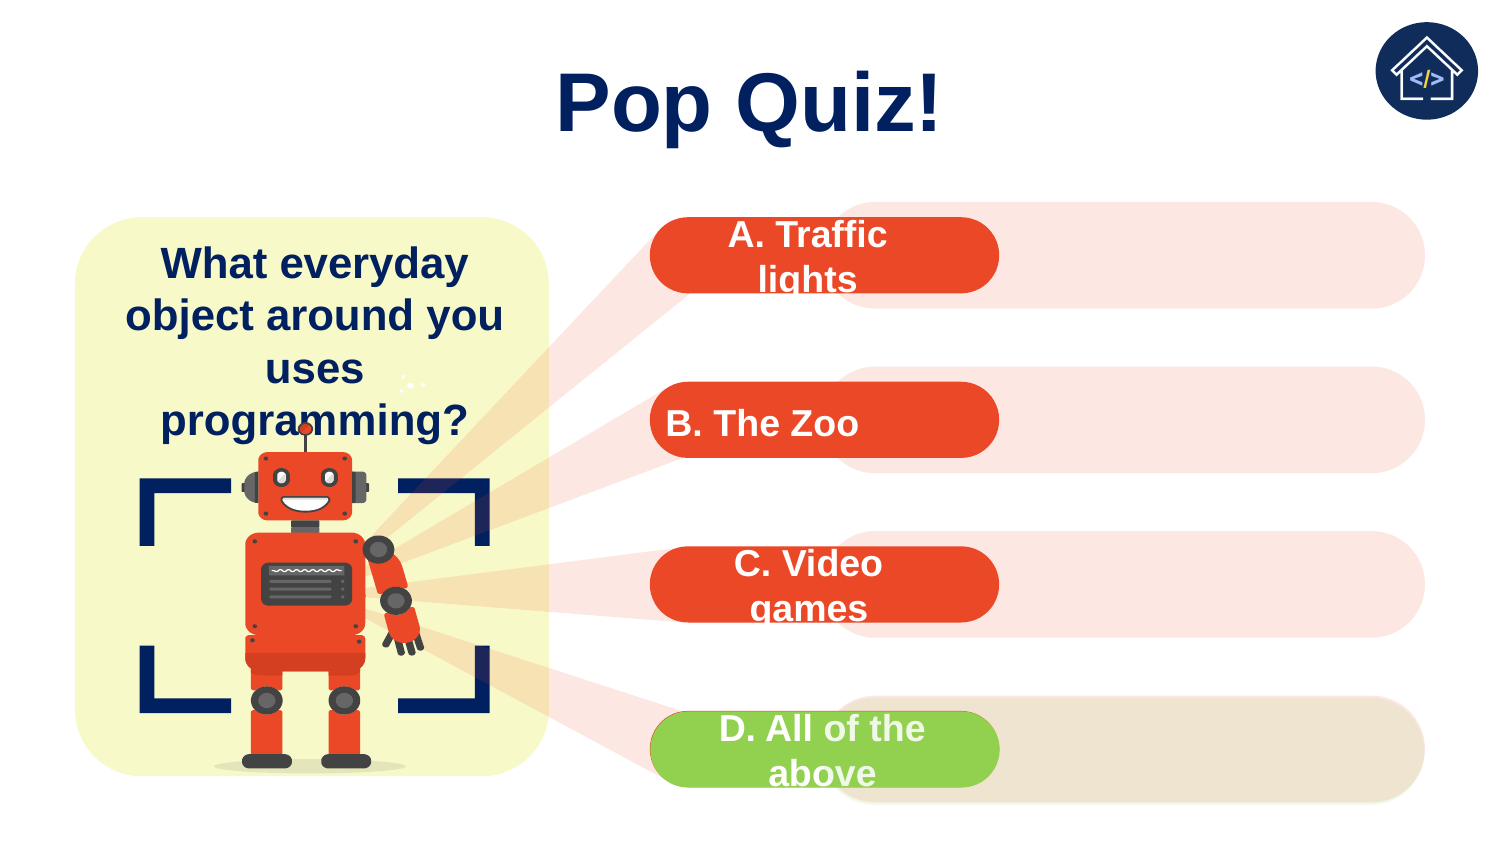

# Pop Quiz!

A. Traffic lights
What everyday object around you uses programming?

B. The Zoo

C. Video games

D. All of the above